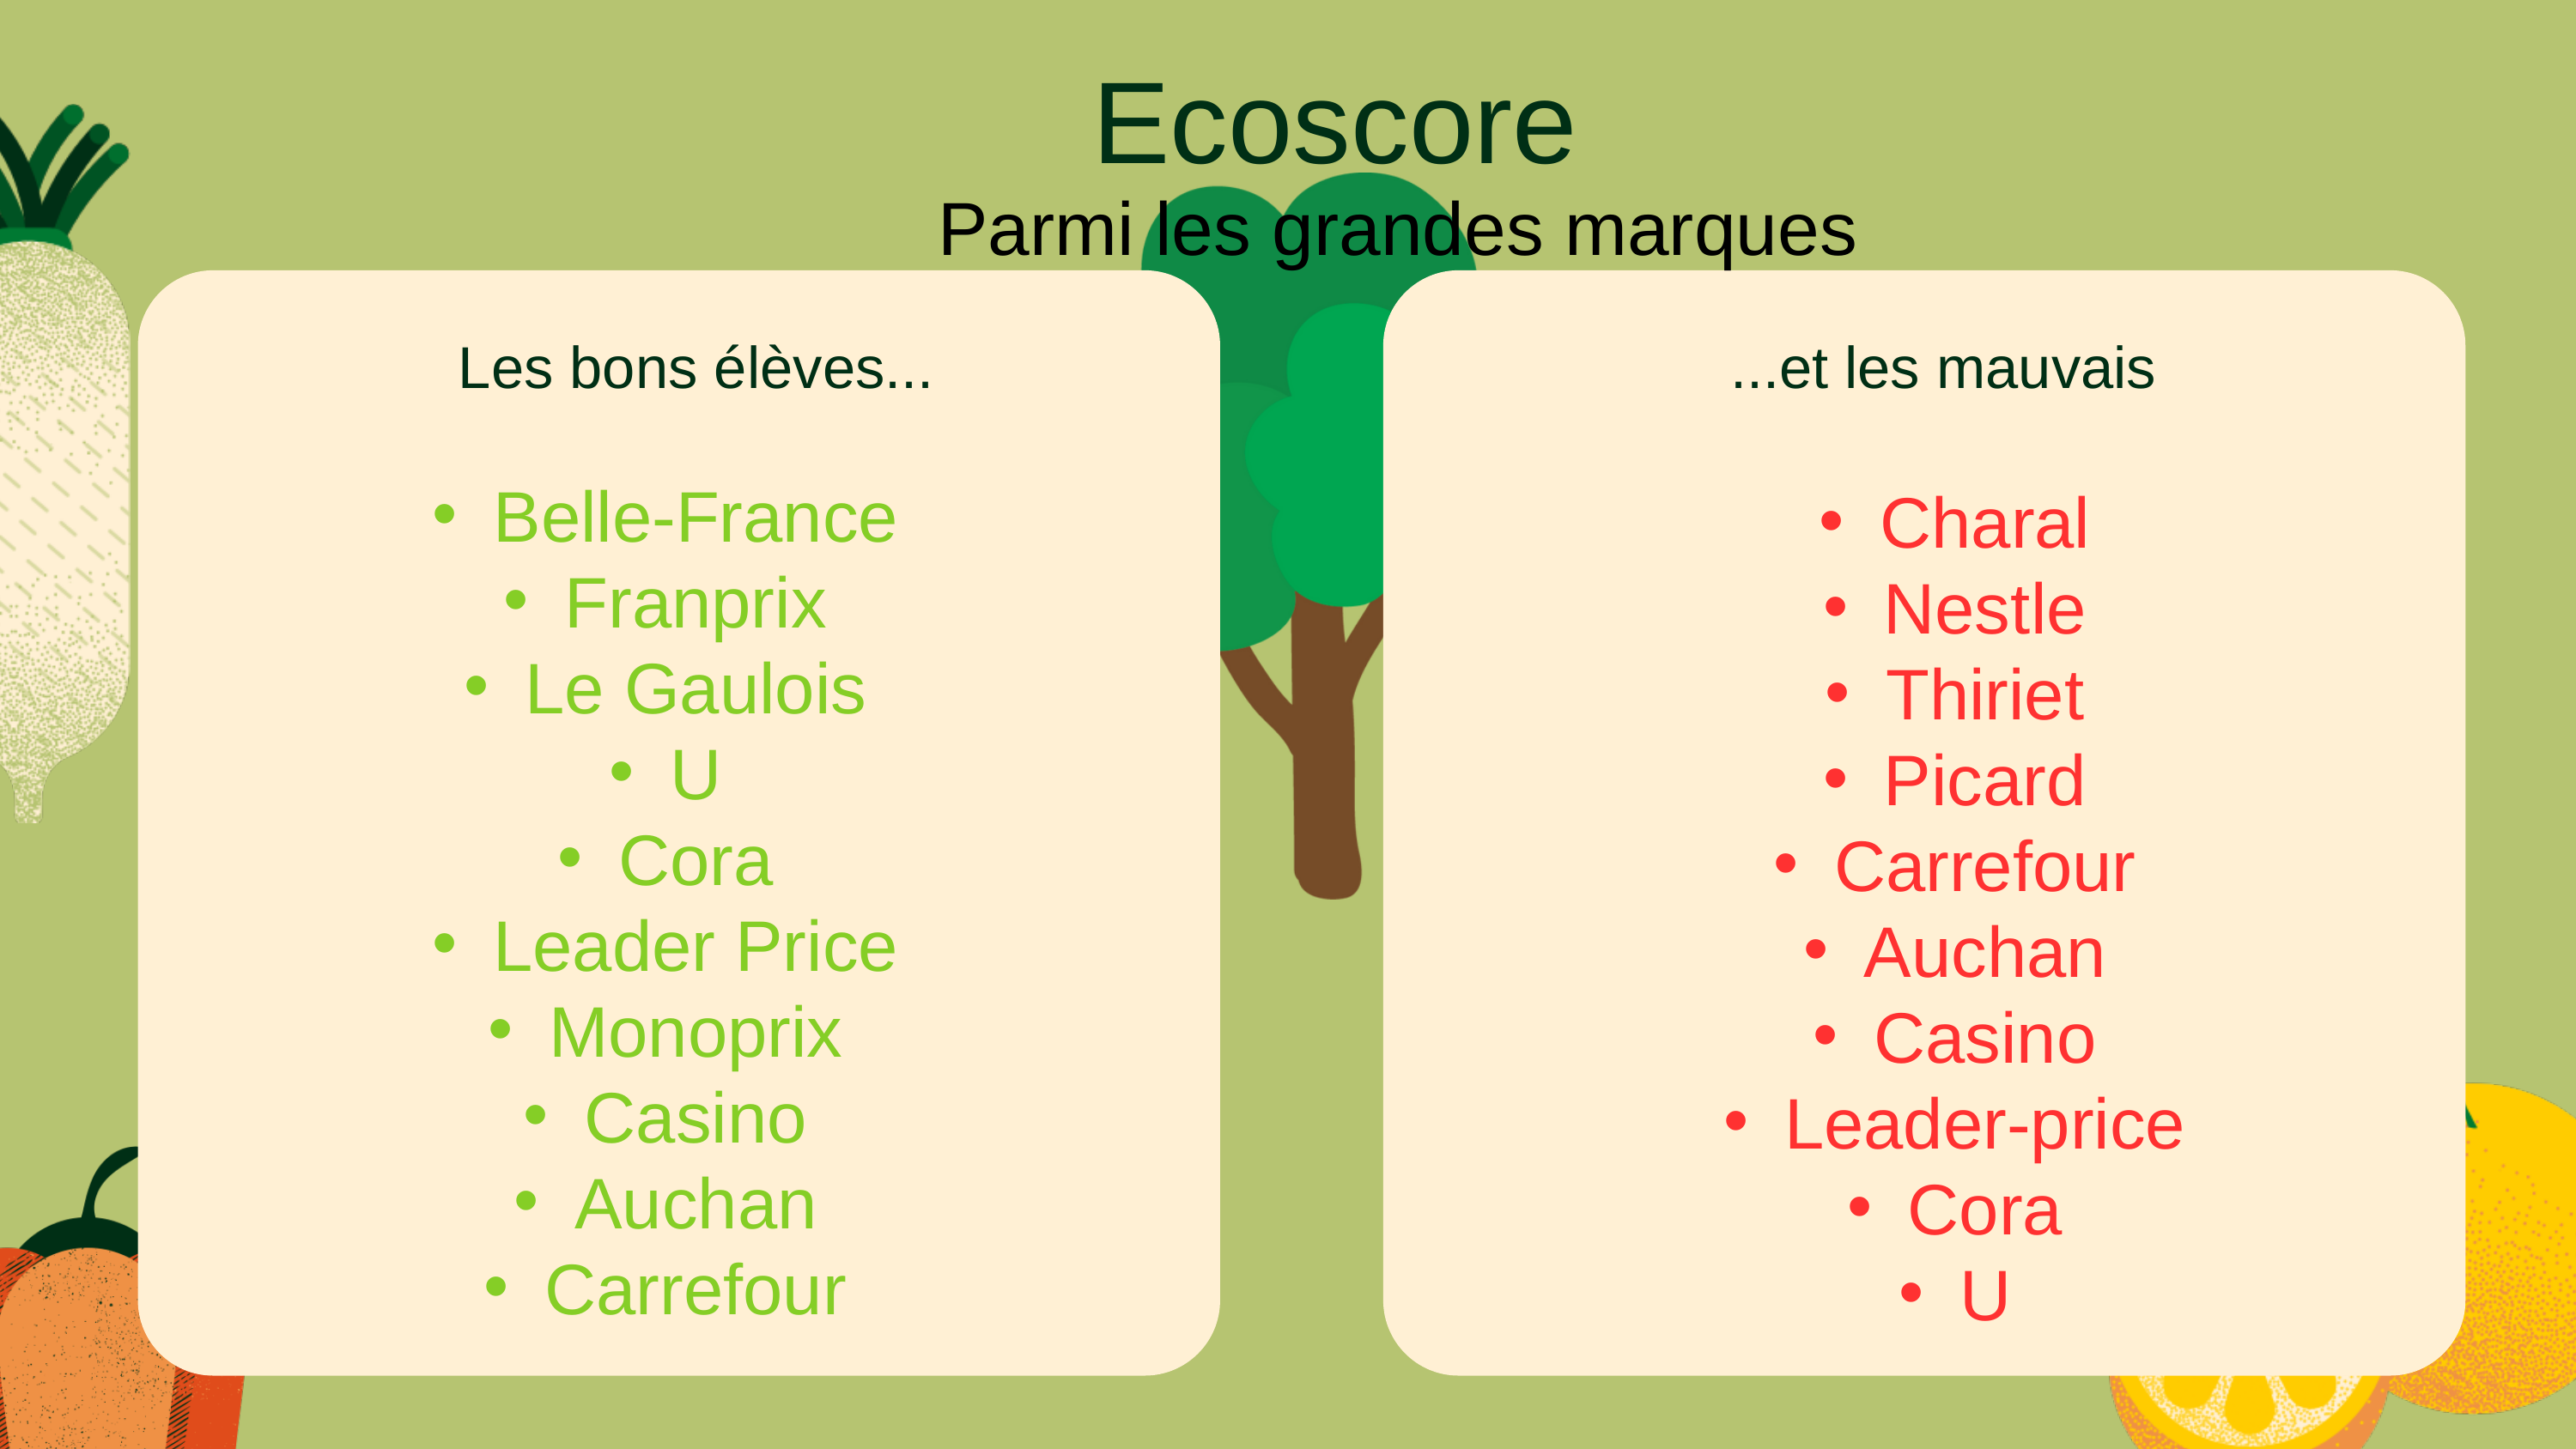

Ecoscore

Parmi les grandes marques

Les bons élèves...
...et les mauvais
Belle-France
Franprix
Le Gaulois
U
Cora
Leader Price
Monoprix
Casino
Auchan
Carrefour

Charal
Nestle
Thiriet
Picard
Carrefour
Auchan
Casino
Leader-price
Cora
U